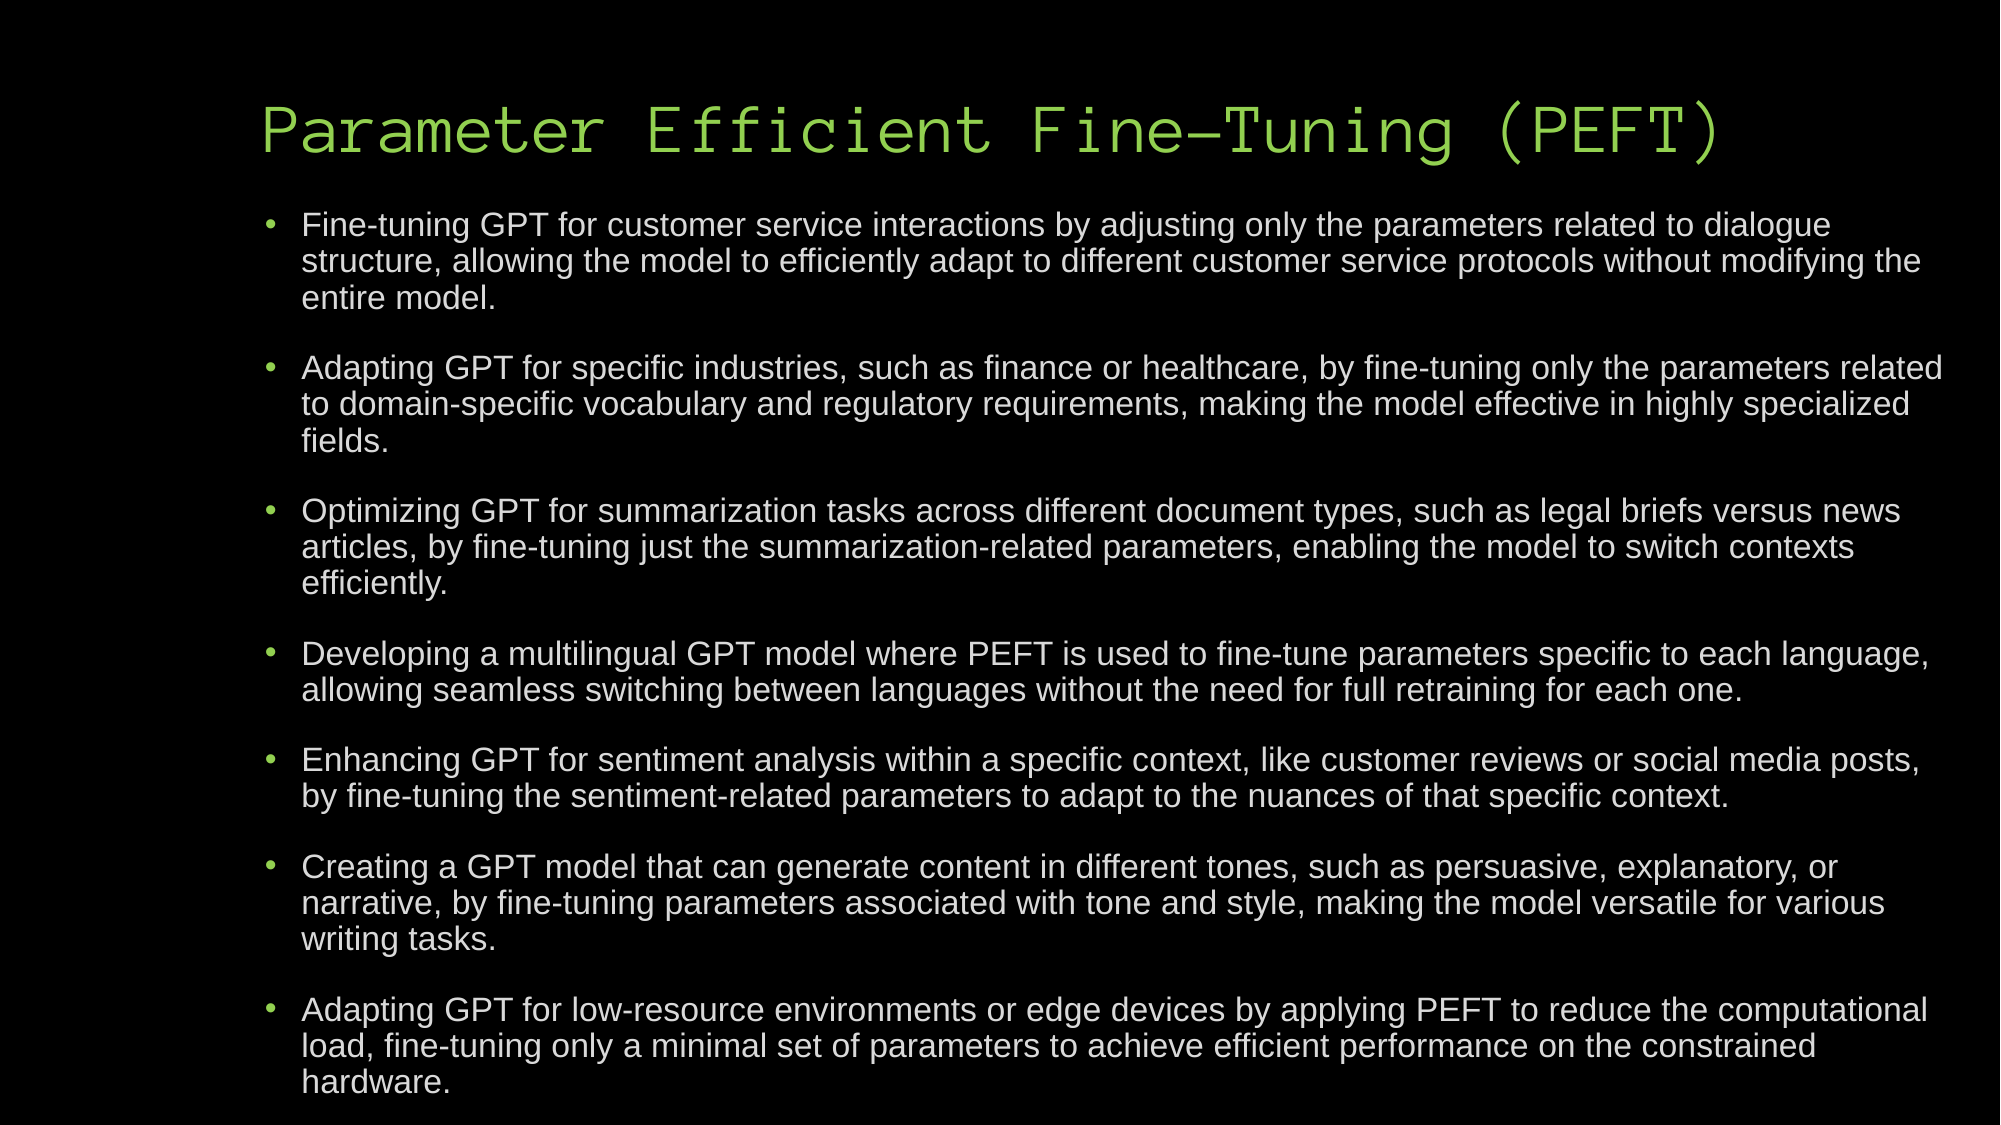

# Parameter Efficient Fine-Tuning (PEFT)
Fine-tuning GPT for customer service interactions by adjusting only the parameters related to dialogue structure, allowing the model to efficiently adapt to different customer service protocols without modifying the entire model.
Adapting GPT for specific industries, such as finance or healthcare, by fine-tuning only the parameters related to domain-specific vocabulary and regulatory requirements, making the model effective in highly specialized fields.
Optimizing GPT for summarization tasks across different document types, such as legal briefs versus news articles, by fine-tuning just the summarization-related parameters, enabling the model to switch contexts efficiently.
Developing a multilingual GPT model where PEFT is used to fine-tune parameters specific to each language, allowing seamless switching between languages without the need for full retraining for each one.
Enhancing GPT for sentiment analysis within a specific context, like customer reviews or social media posts, by fine-tuning the sentiment-related parameters to adapt to the nuances of that specific context.
Creating a GPT model that can generate content in different tones, such as persuasive, explanatory, or narrative, by fine-tuning parameters associated with tone and style, making the model versatile for various writing tasks.
Adapting GPT for low-resource environments or edge devices by applying PEFT to reduce the computational load, fine-tuning only a minimal set of parameters to achieve efficient performance on the constrained hardware.